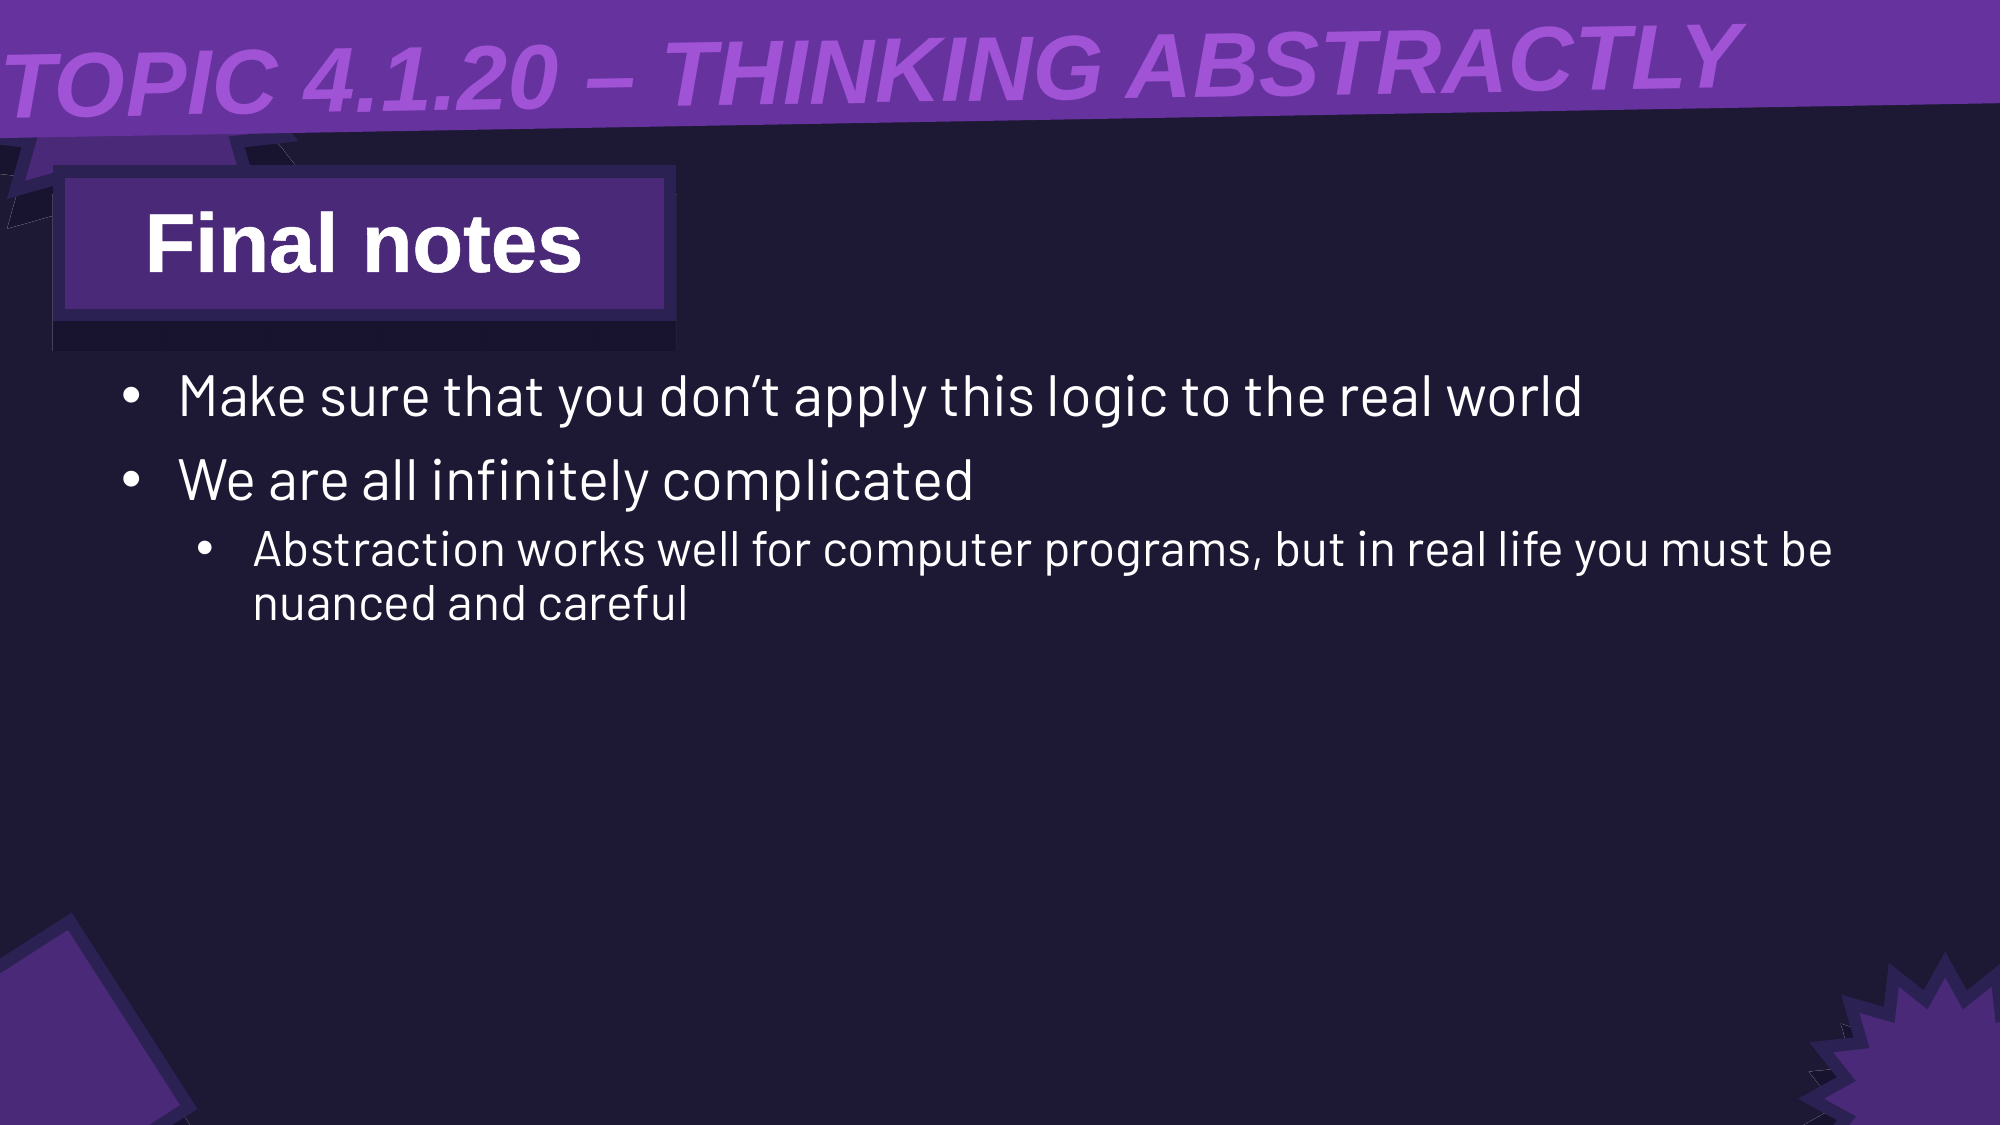

TOPIC 4.1.20 – THINKING ABSTRACTLY

Final notes
Make sure that you don’t apply this logic to the real world
We are all infinitely complicated
Abstraction works well for computer programs, but in real life you must be nuanced and careful